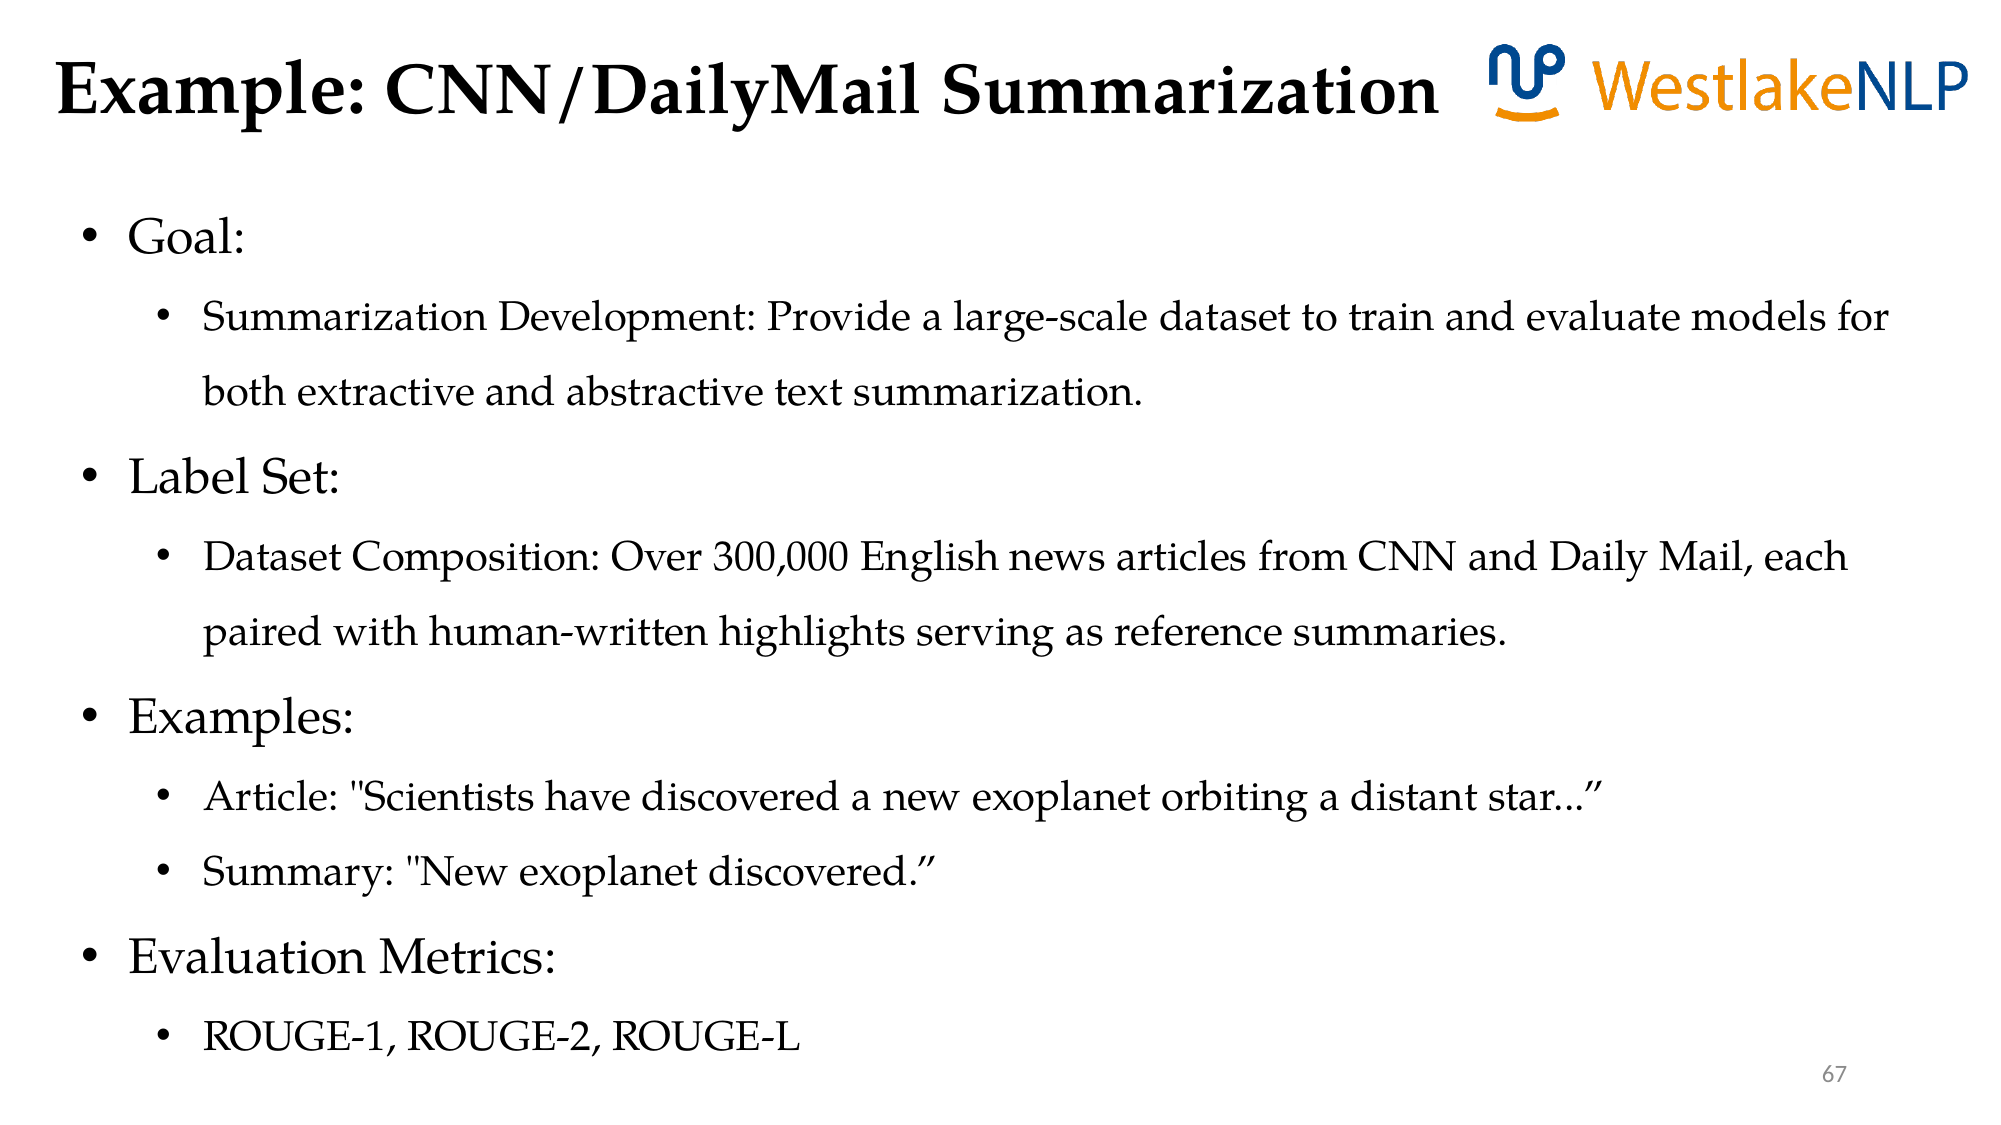

Example: CNN/DailyMail Summarization
Goal:
Summarization Development: Provide a large-scale dataset to train and evaluate models for both extractive and abstractive text summarization.
Label Set:
Dataset Composition: Over 300,000 English news articles from CNN and Daily Mail, each paired with human-written highlights serving as reference summaries.
Examples:
Article: "Scientists have discovered a new exoplanet orbiting a distant star...”
Summary: "New exoplanet discovered.”
Evaluation Metrics:
ROUGE-1, ROUGE-2, ROUGE-L
67